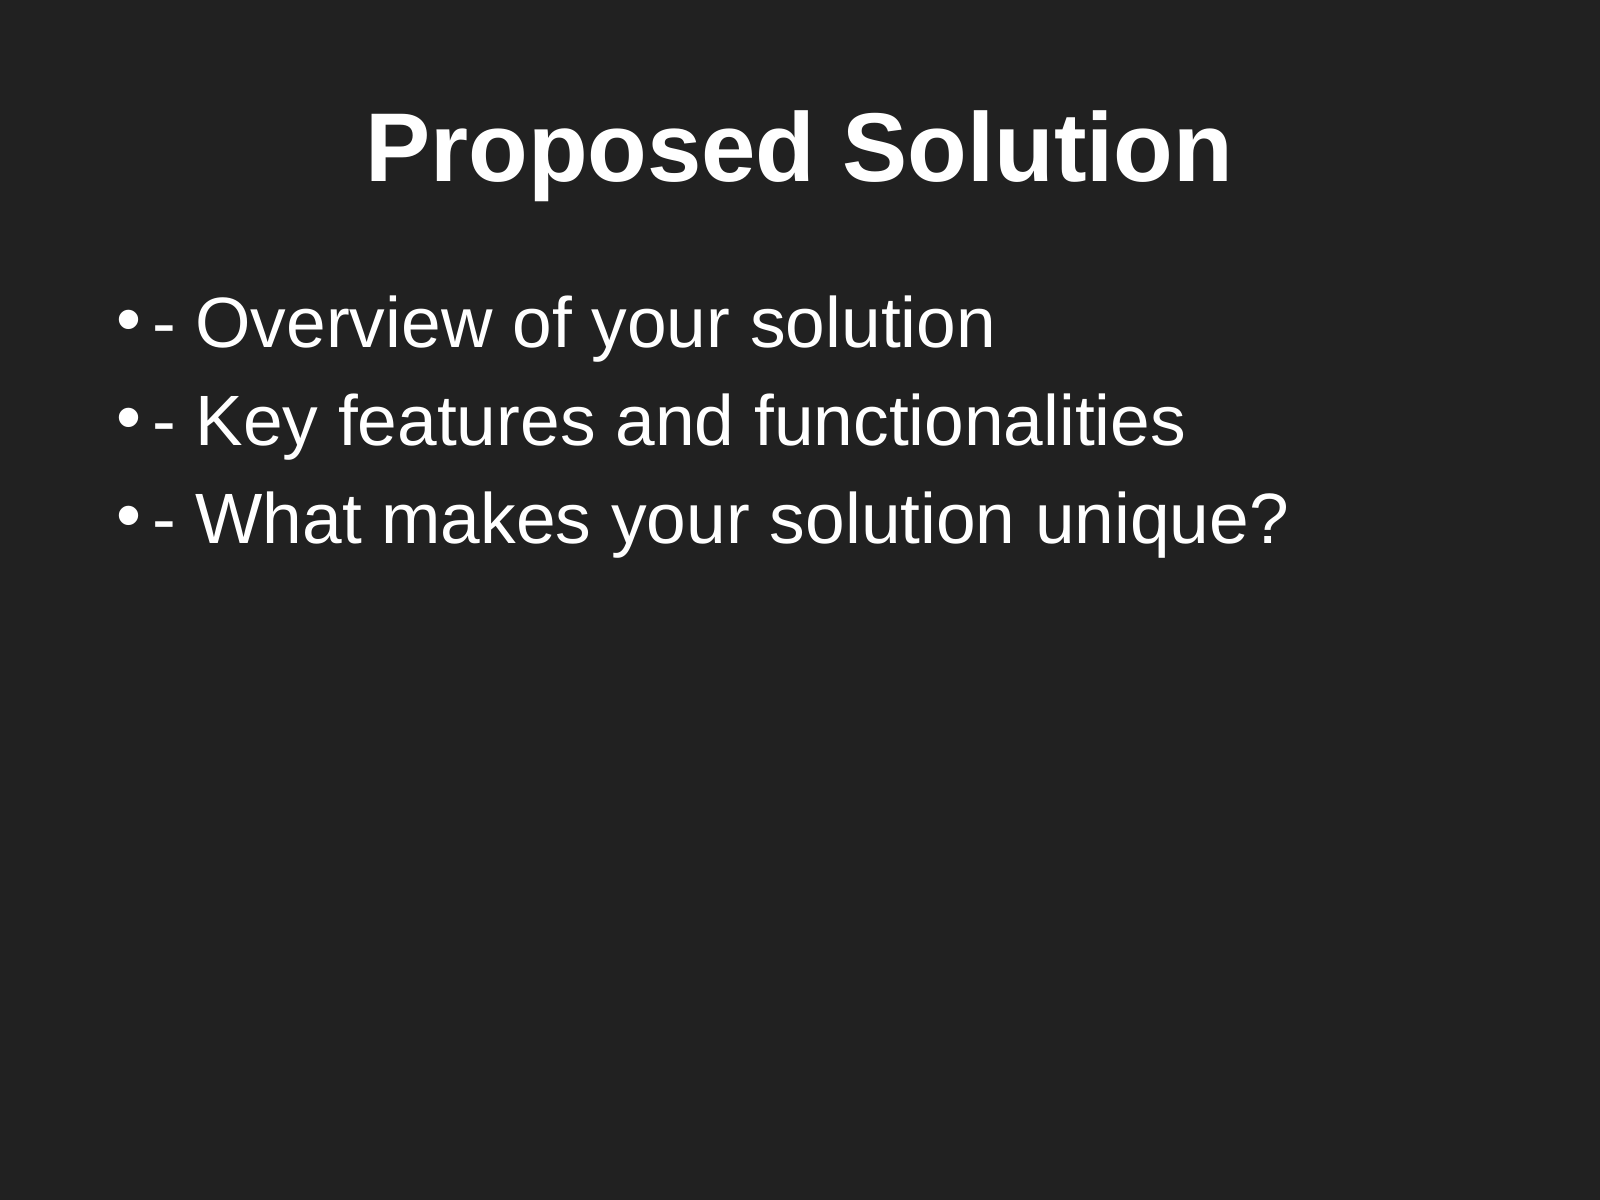

Proposed Solution

- Overview of your solution
- Key features and functionalities
- What makes your solution unique?